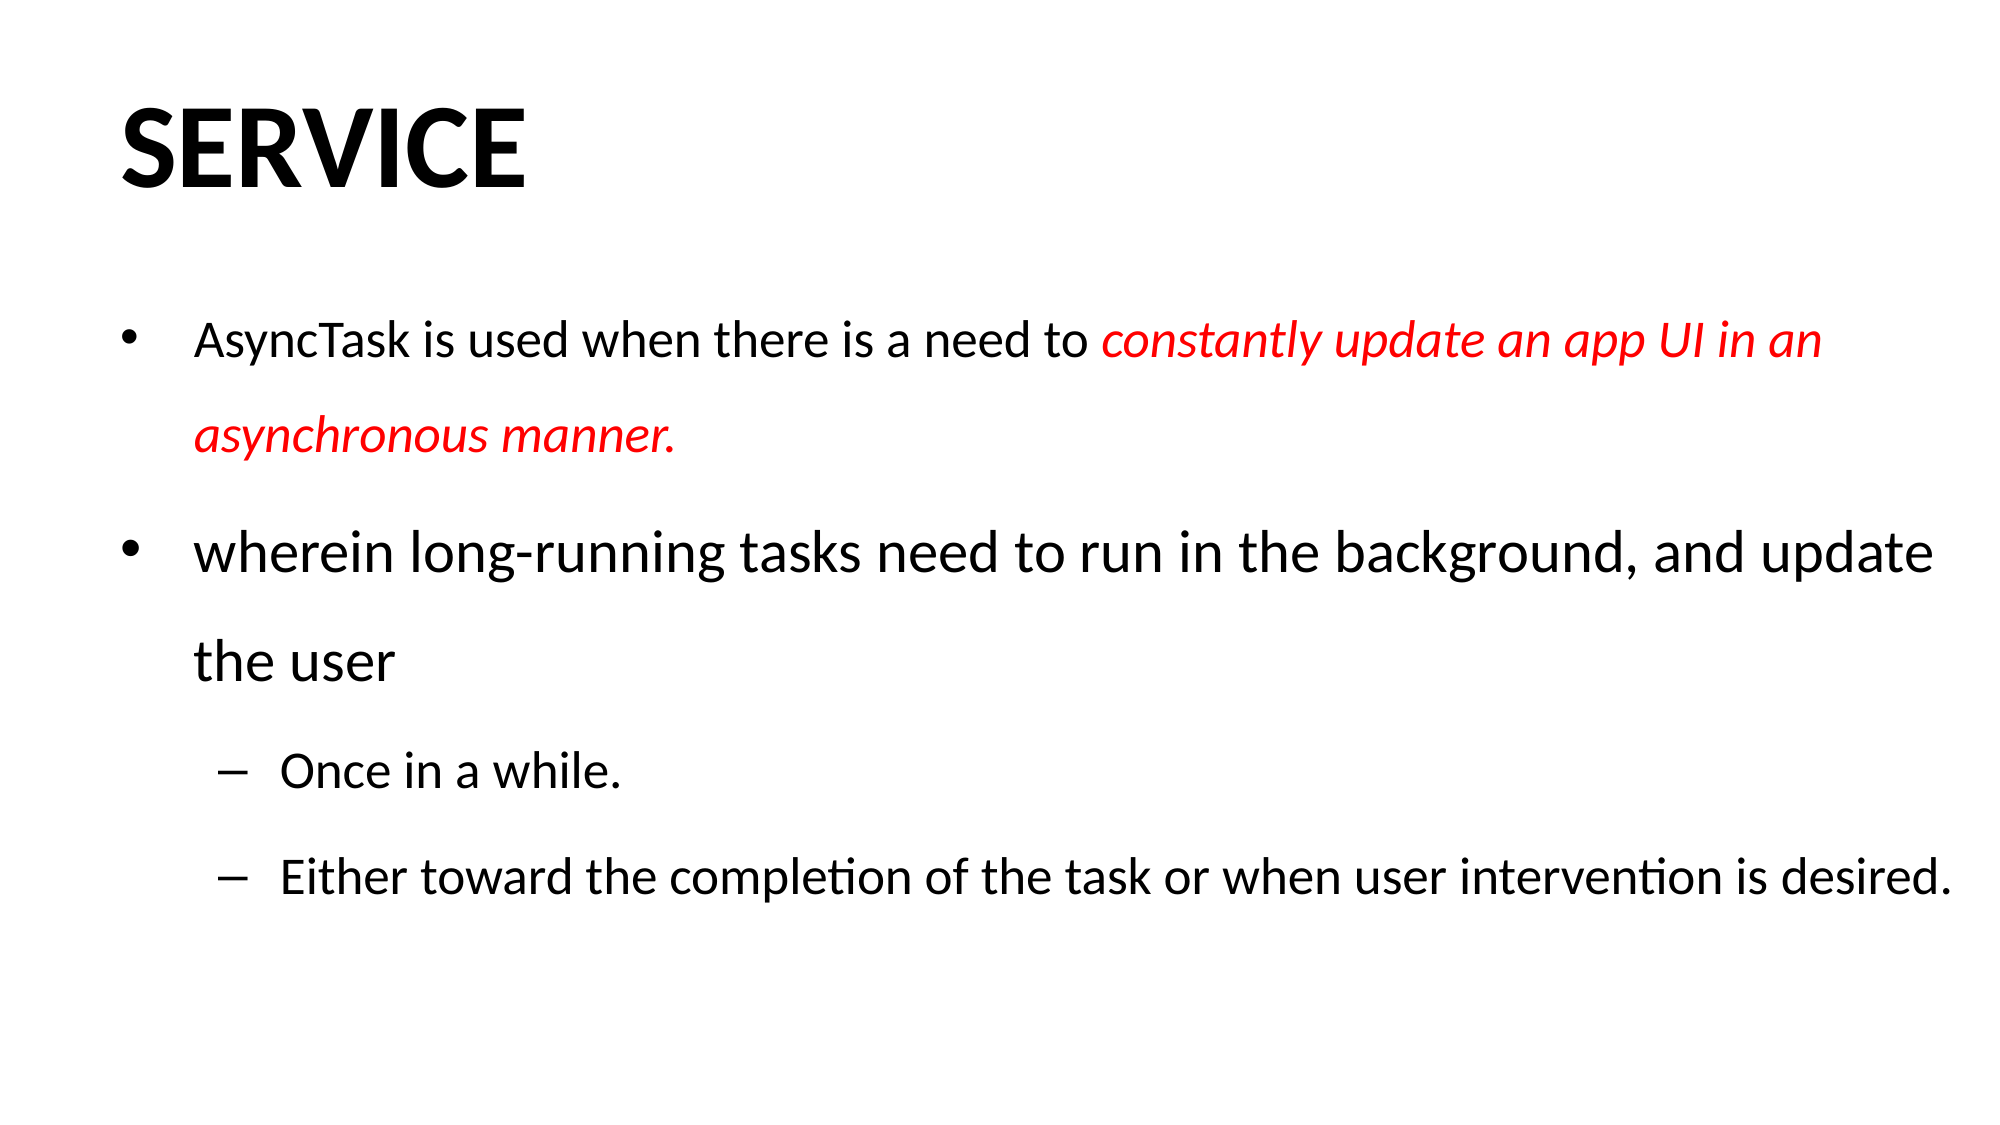

# SERVICE
AsyncTask is used when there is a need to constantly update an app UI in an asynchronous manner.
wherein long-running tasks need to run in the background, and update the user
Once in a while.
Either toward the completion of the task or when user intervention is desired.